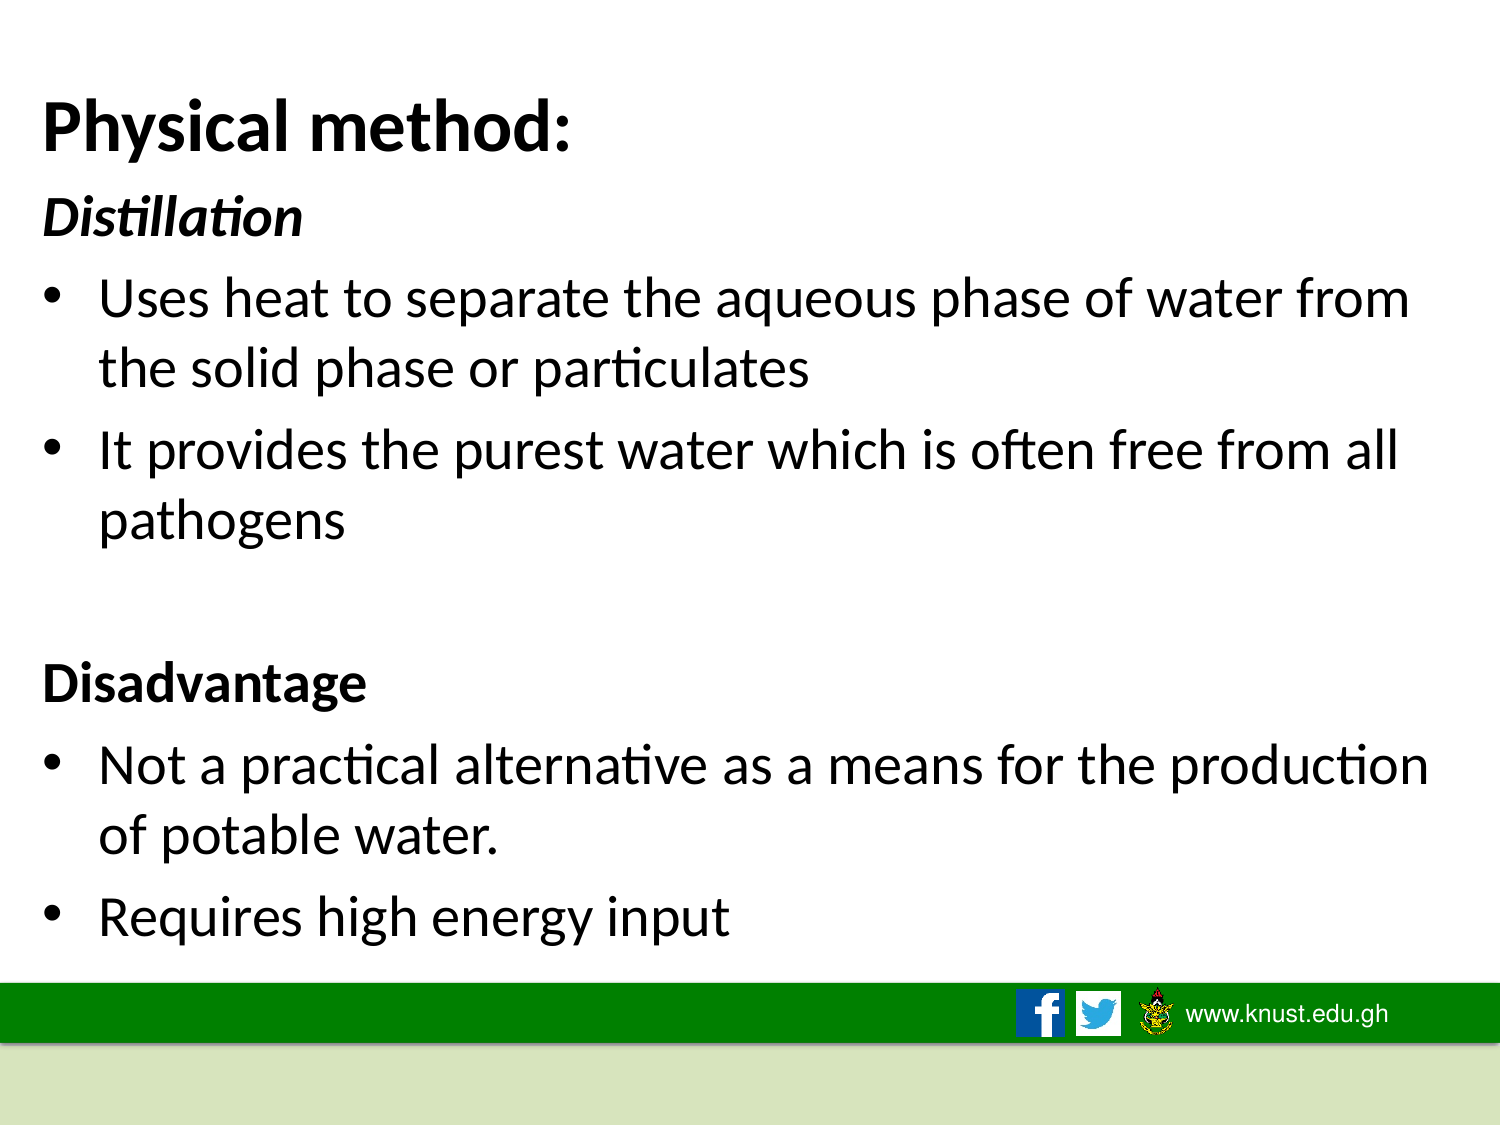

Physical method:
Distillation
Uses heat to separate the aqueous phase of water from the solid phase or particulates
It provides the purest water which is often free from all pathogens

Disadvantage
Not a practical alternative as a means for the production of potable water.
Requires high energy input

2019/2020